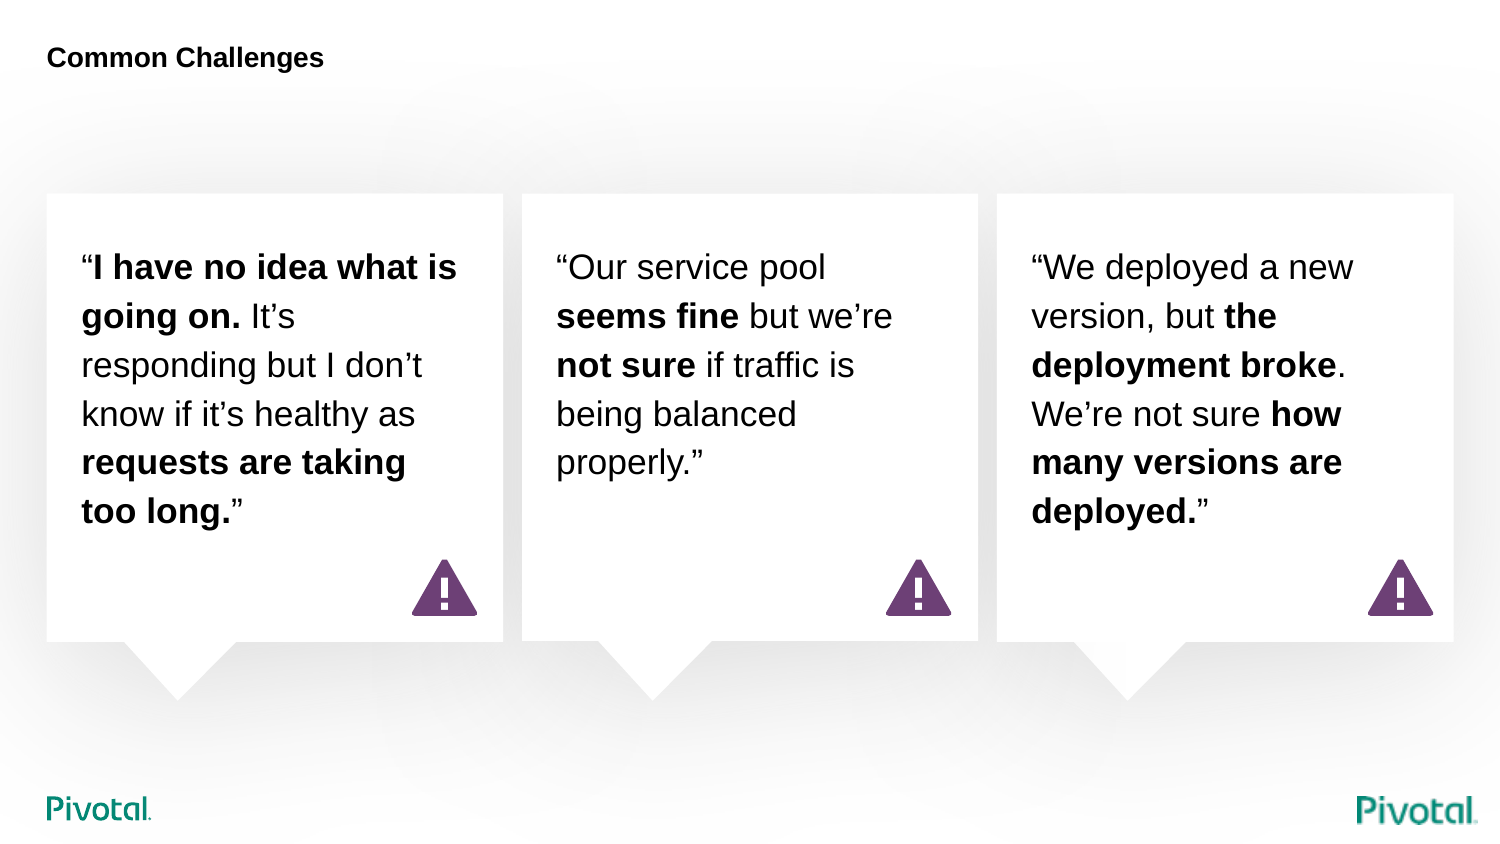

# Common Challenges

“I have no idea what is going on. It’s responding but I don’t know if it’s healthy as requests are taking too long.”
“Our service pool seems fine but we’re not sure if traffic is being balanced properly.”
“We deployed a new version, but the deployment broke. We’re not sure how many versions are deployed.”